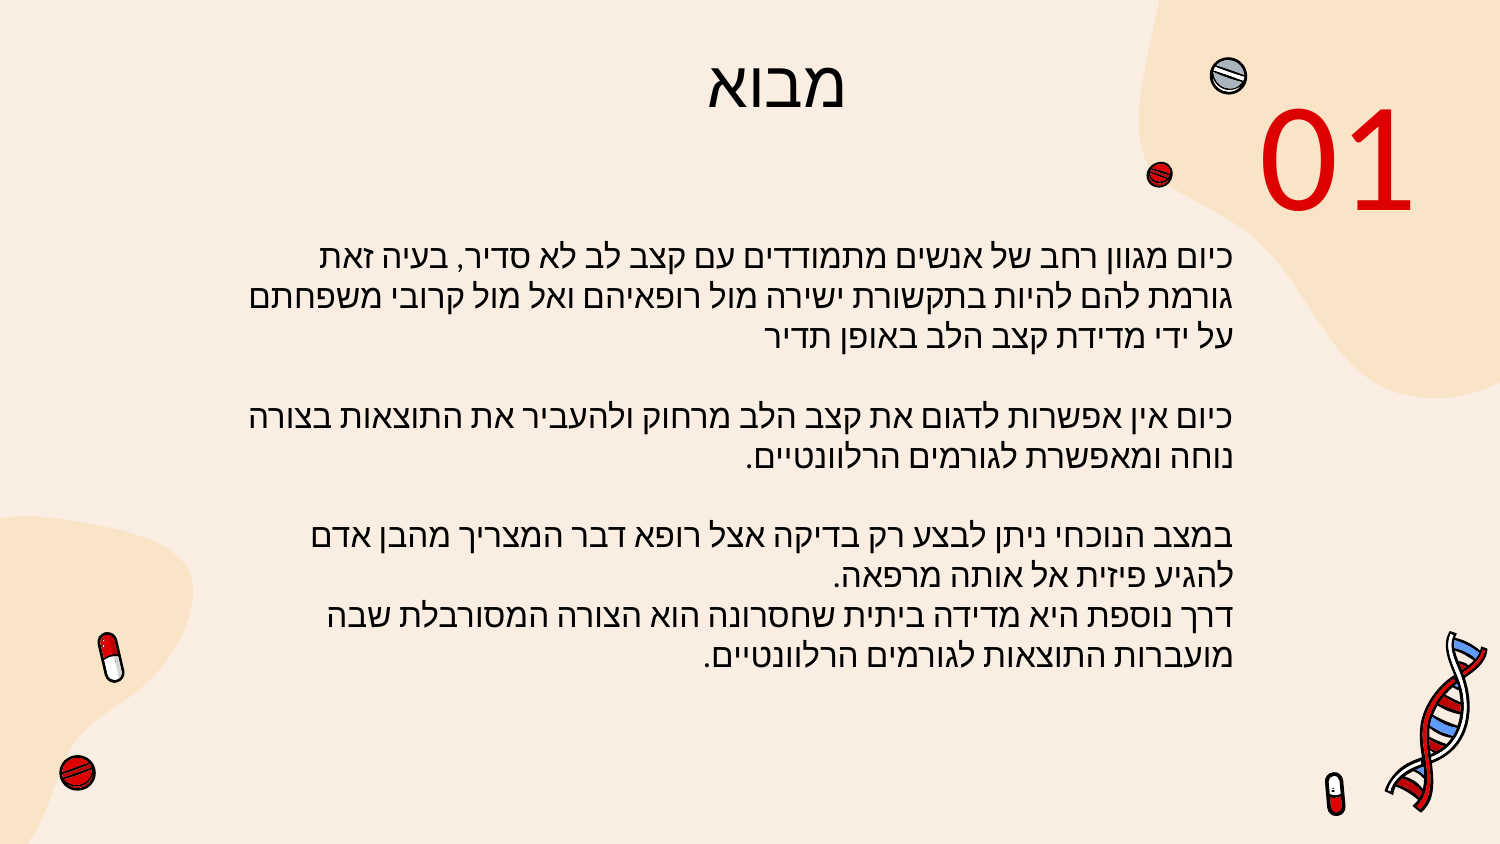

# מבוא
01

כיום מגוון רחב של אנשים מתמודדים עם קצב לב לא סדיר, בעיה זאת גורמת להם להיות בתקשורת ישירה מול רופאיהם ואל מול קרובי משפחתם על ידי מדידת קצב הלב באופן תדיר

כיום אין אפשרות לדגום את קצב הלב מרחוק ולהעביר את התוצאות בצורה נוחה ומאפשרת לגורמים הרלוונטיים.

במצב הנוכחי ניתן לבצע רק בדיקה אצל רופא דבר המצריך מהבן אדם להגיע פיזית אל אותה מרפאה.
דרך נוספת היא מדידה ביתית שחסרונה הוא הצורה המסורבלת שבה מועברות התוצאות לגורמים הרלוונטיים.